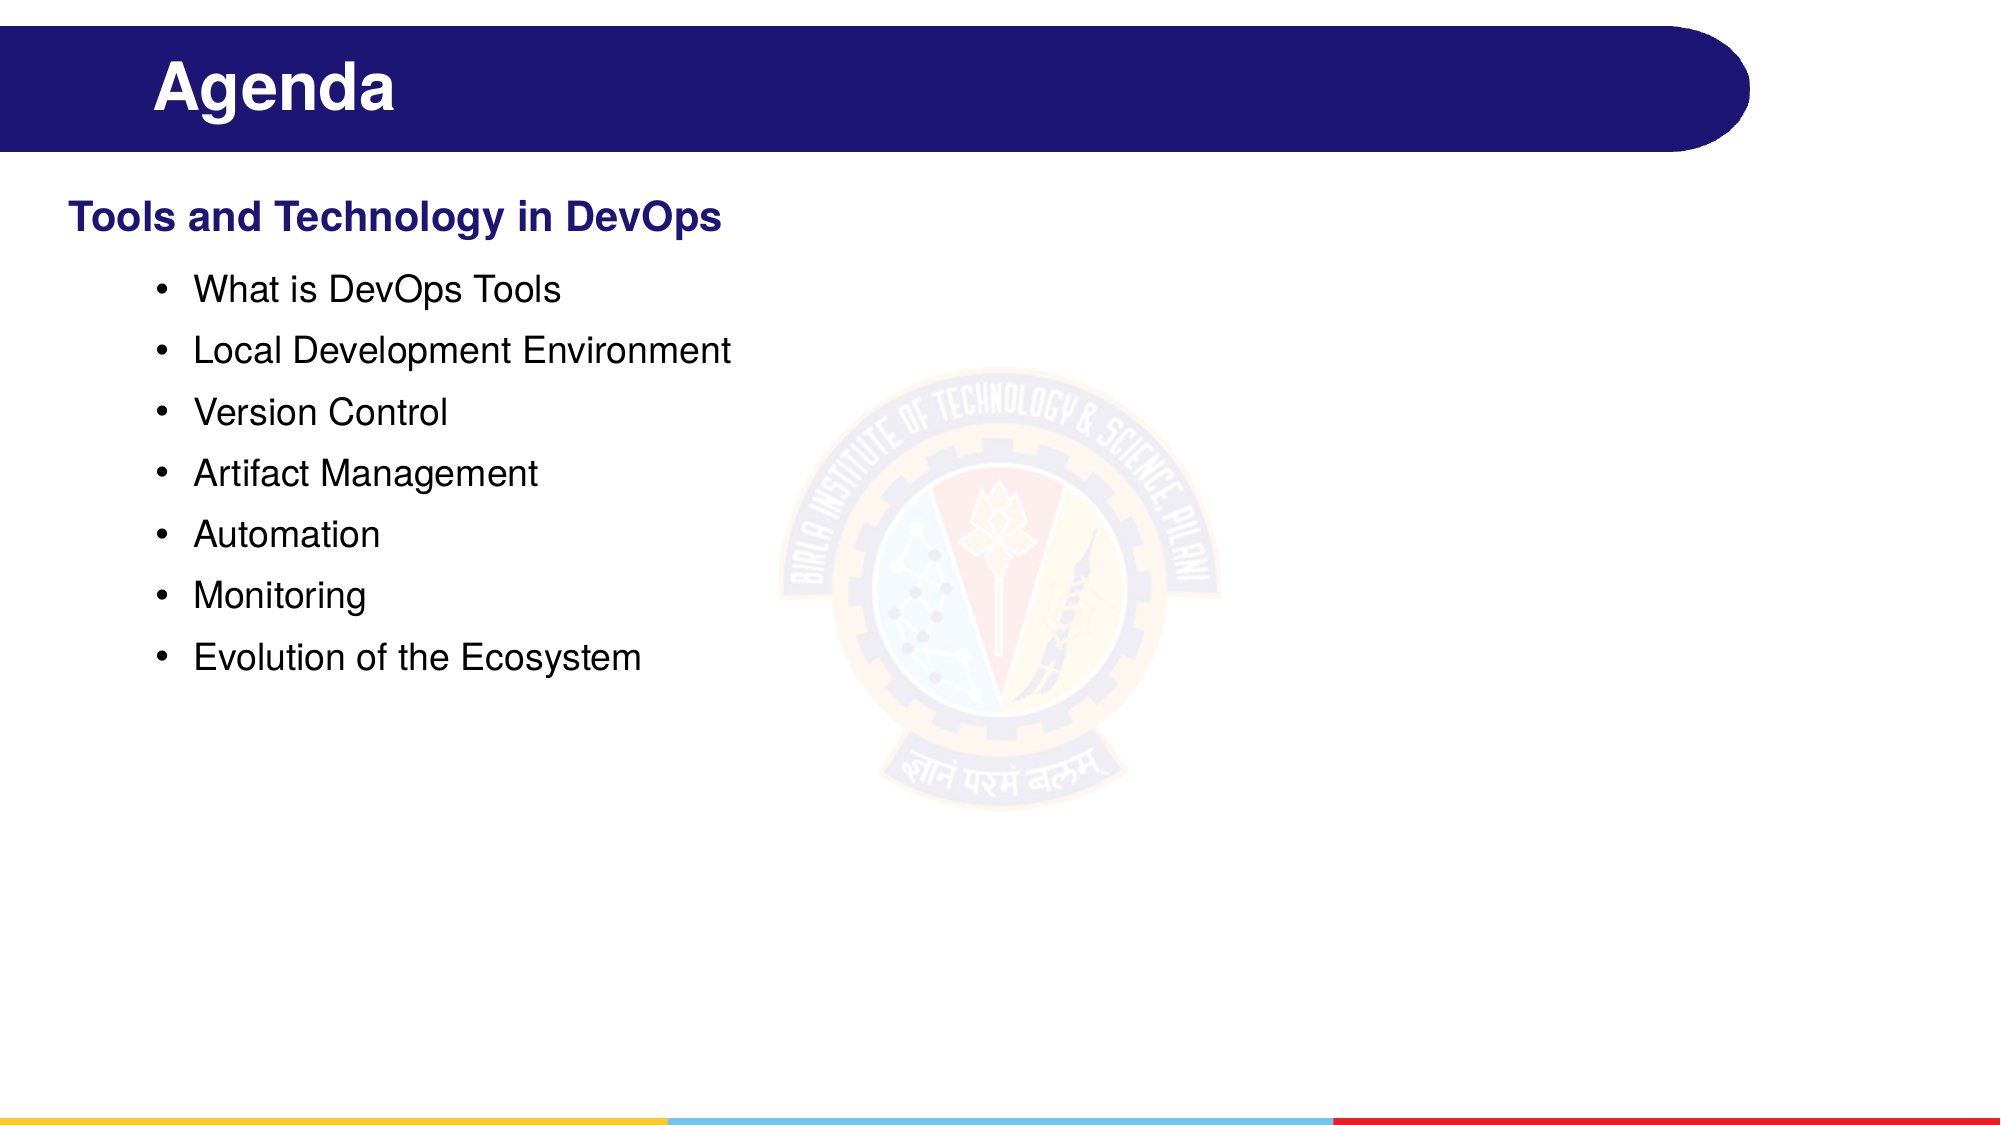

# Agenda
Tools and Technology in DevOps
What is DevOps Tools
Local Development Environment
Version Control
Artifact Management
Automation
Monitoring
Evolution of the Ecosystem